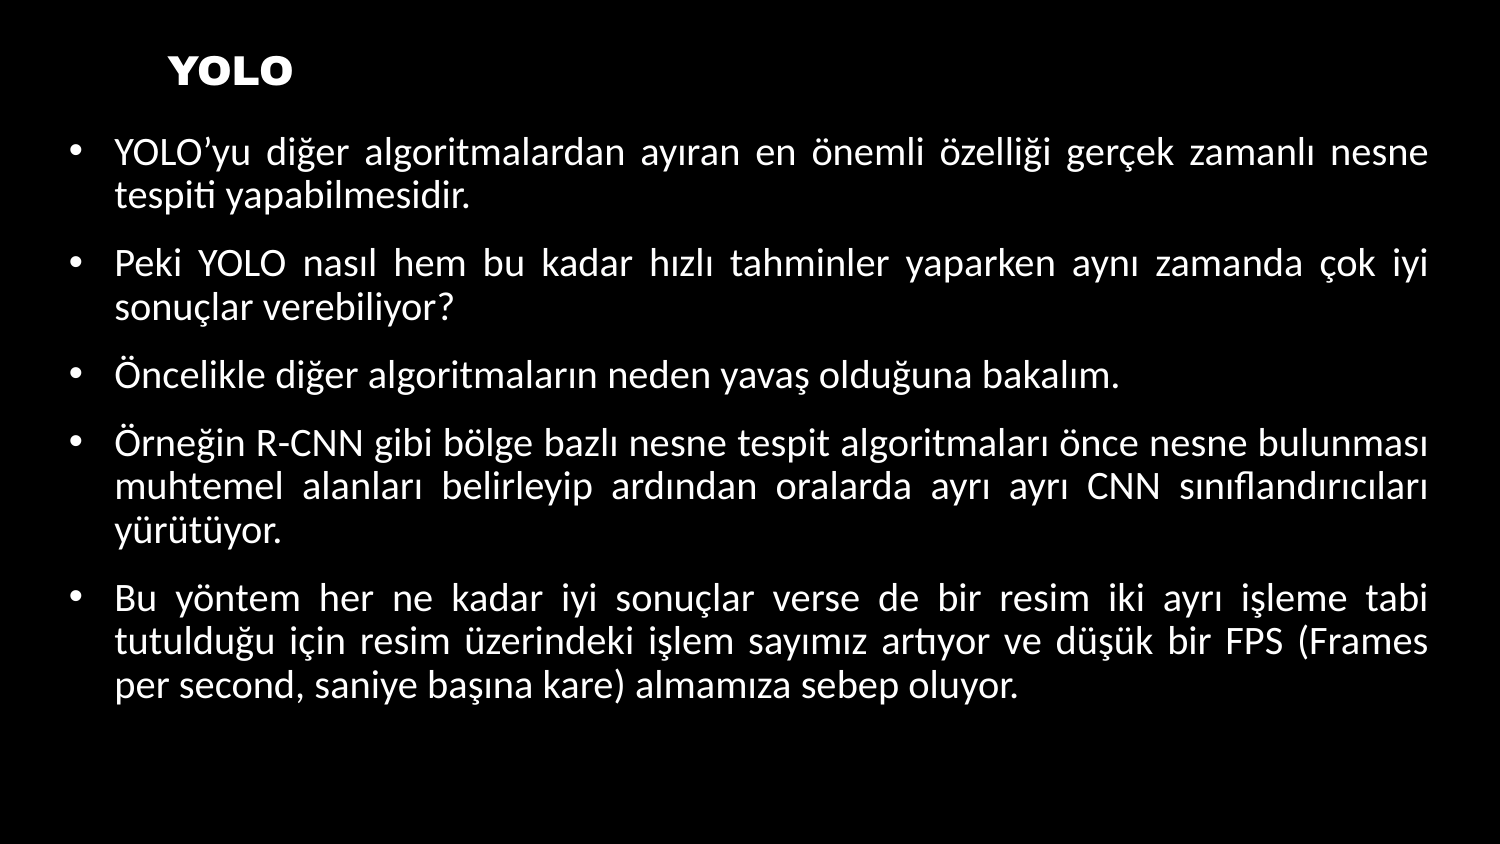

# YOLO
YOLO’yu diğer algoritmalardan ayıran en önemli özelliği gerçek zamanlı nesne tespiti yapabilmesidir.
Peki YOLO nasıl hem bu kadar hızlı tahminler yaparken aynı zamanda çok iyi sonuçlar verebiliyor?
Öncelikle diğer algoritmaların neden yavaş olduğuna bakalım.
Örneğin R-CNN gibi bölge bazlı nesne tespit algoritmaları önce nesne bulunması muhtemel alanları belirleyip ardından oralarda ayrı ayrı CNN sınıflandırıcıları yürütüyor.
Bu yöntem her ne kadar iyi sonuçlar verse de bir resim iki ayrı işleme tabi tutulduğu için resim üzerindeki işlem sayımız artıyor ve düşük bir FPS (Frames per second, saniye başına kare) almamıza sebep oluyor.